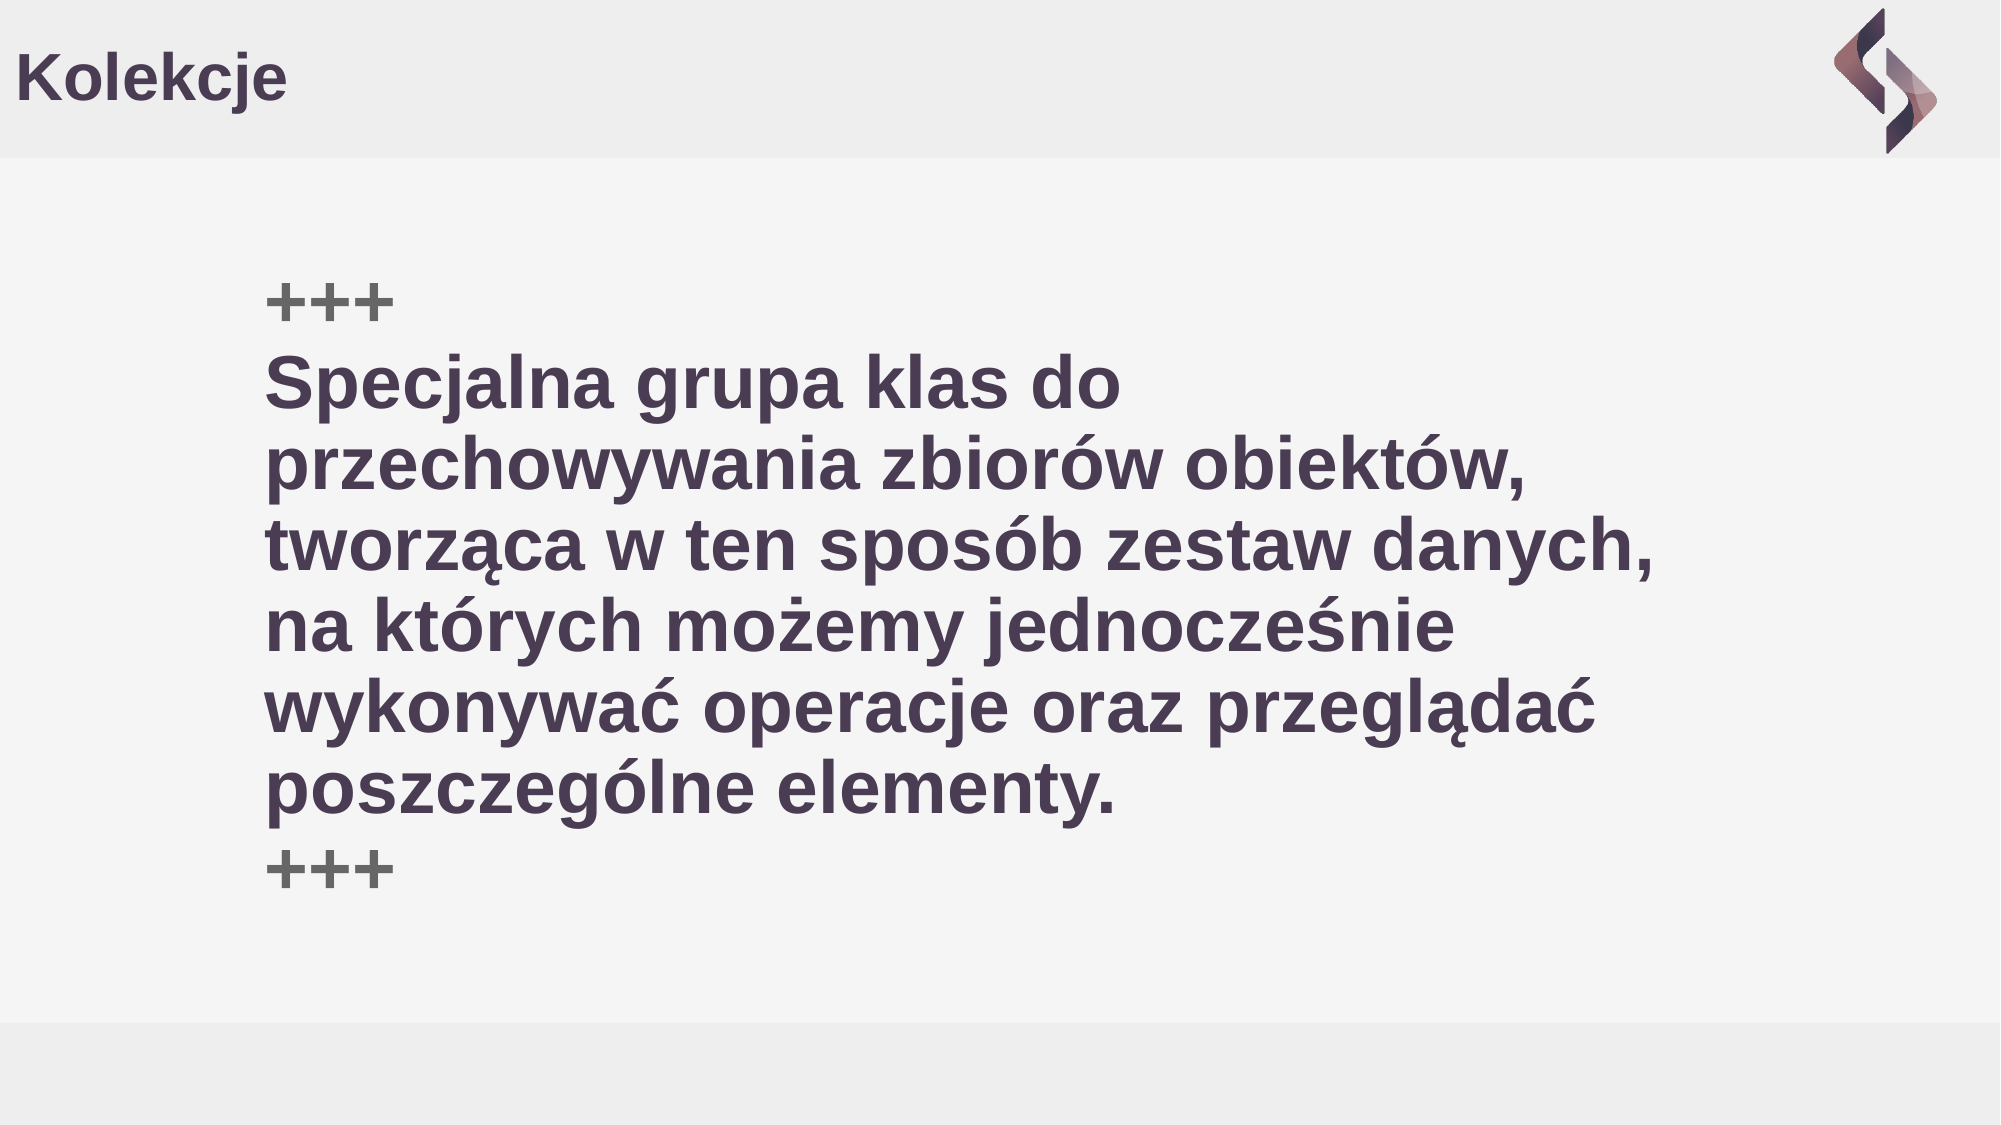

# Kolekcje

+++
Specjalna grupa klas do przechowywania zbiorów obiektów, tworząca w ten sposób zestaw danych, na których możemy jednocześnie wykonywać operacje oraz przeglądać poszczególne elementy.
+++